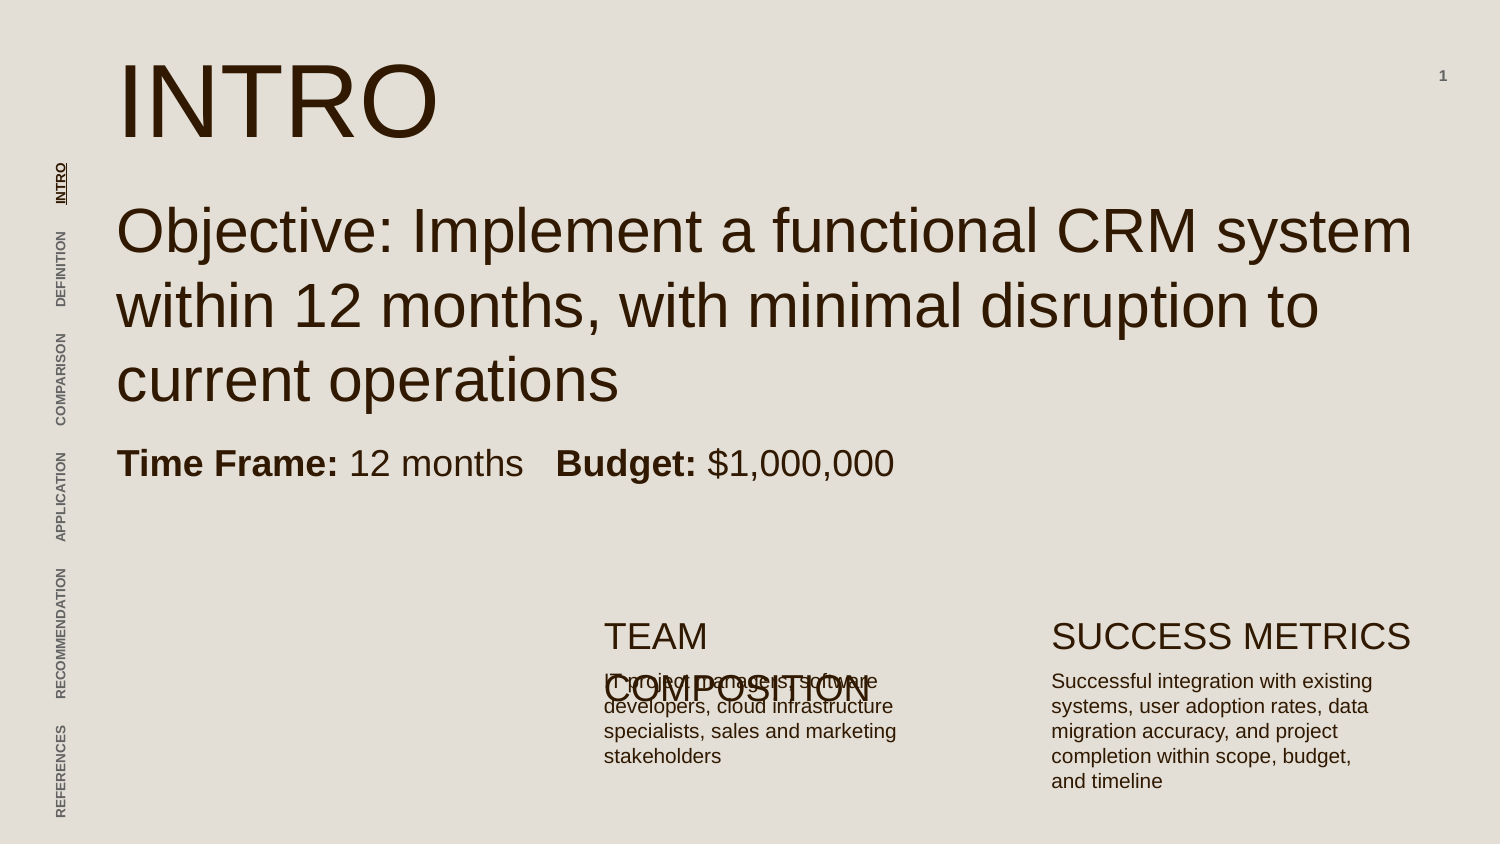

# INTRO
1
Objective: Implement a functional CRM system within 12 months, with minimal disruption to current operations
Time Frame: 12 months   Budget: $1,000,000

REFERENCES       RECOMMENDATION       APPLICATION       COMPARISON       DEFINITION       INTRO
TEAM COMPOSITION
SUCCESS METRICS
IT project managers, software developers, cloud infrastructure specialists, sales and marketing stakeholders
Successful integration with existing systems, user adoption rates, data migration accuracy, and project completion within scope, budget, and timeline